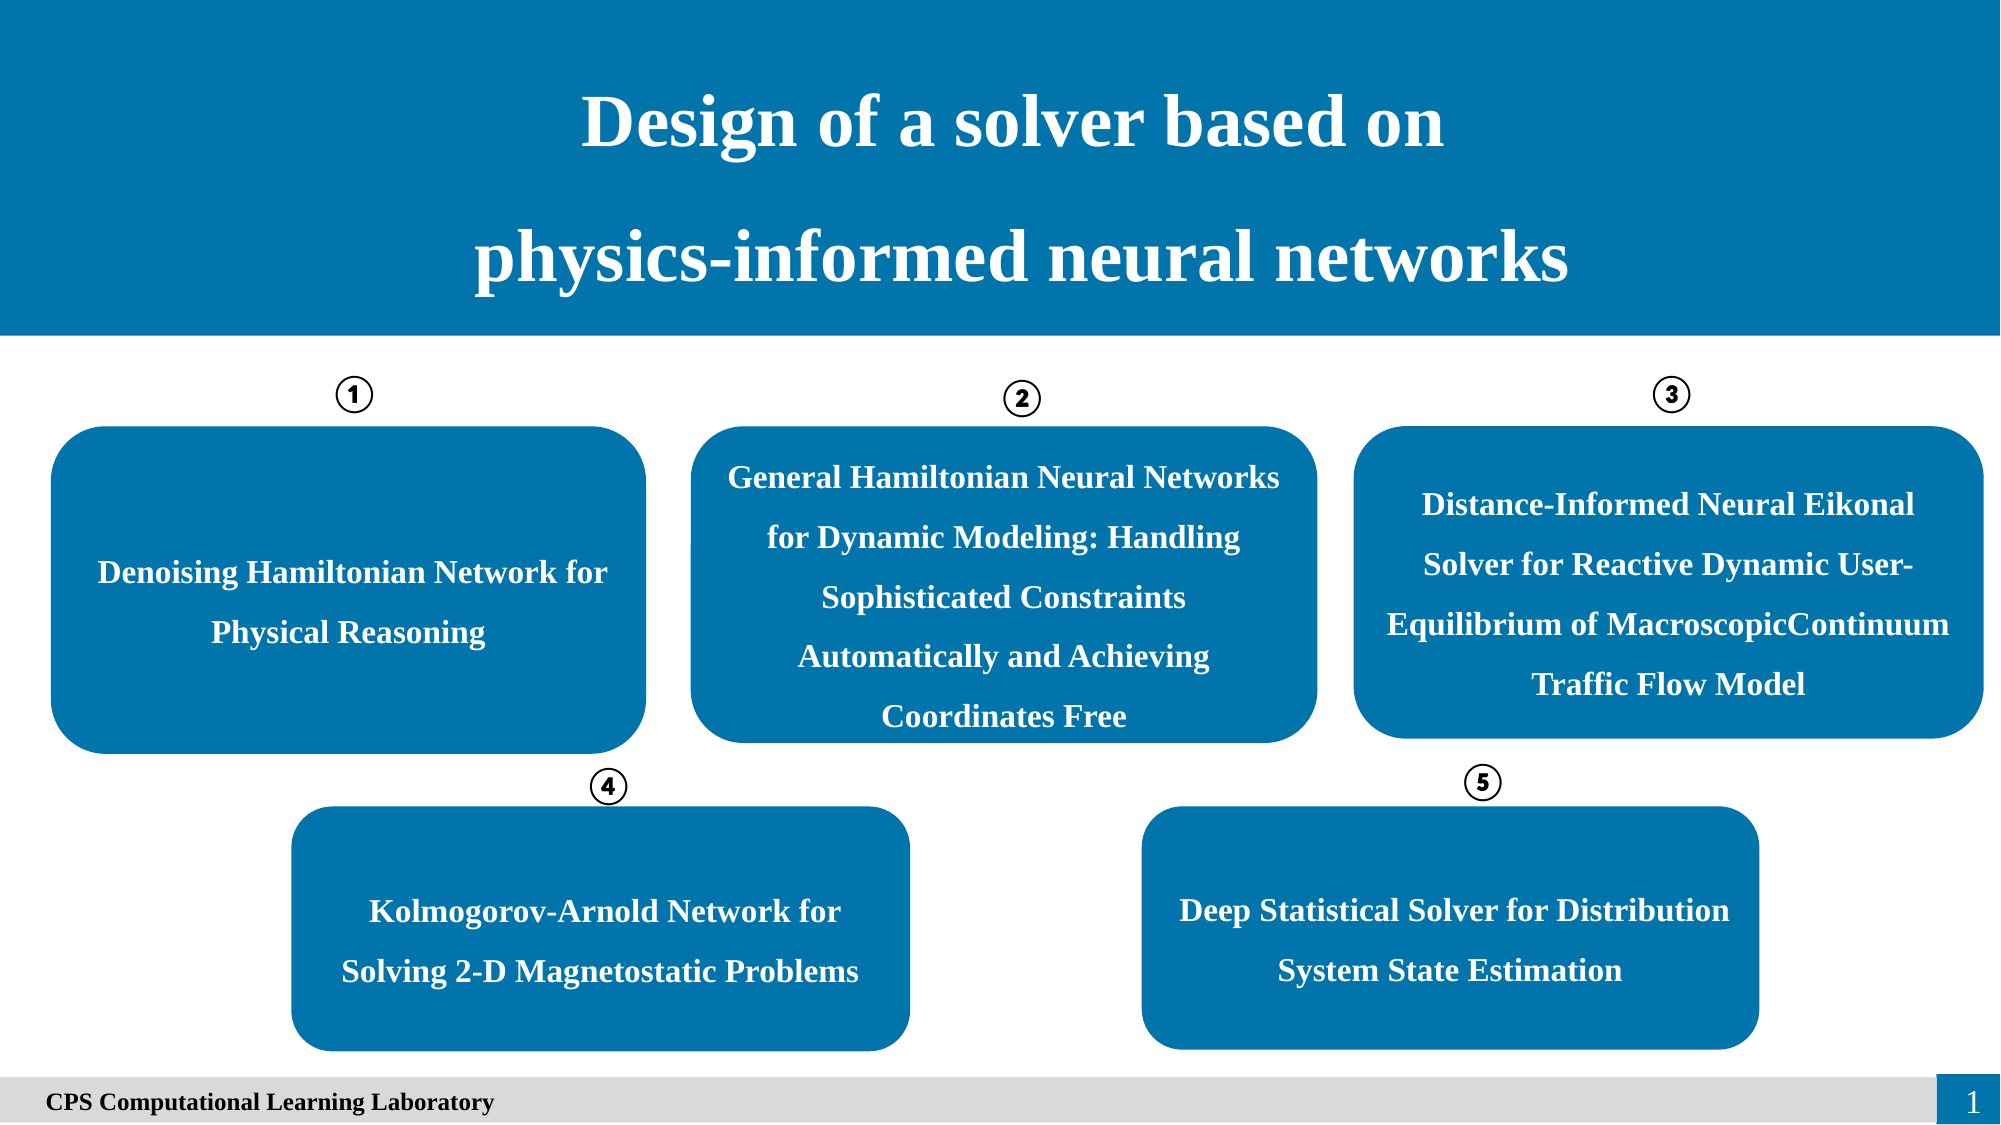

Design of a solver based on
physics-informed neural networks
①
③
②
Distance-Informed Neural Eikonal Solver for Reactive Dynamic User-Equilibrium of MacroscopicContinuum Traffic Flow Model
 Denoising Hamiltonian Network for Physical Reasoning
General Hamiltonian Neural Networks for Dynamic Modeling: Handling Sophisticated Constraints Automatically and Achieving Coordinates Free
⑤
④
 Deep Statistical Solver for Distribution
System State Estimation
 Kolmogorov-Arnold Network for Solving 2-D Magnetostatic Problems
1
　CPS Computational Learning Laboratory